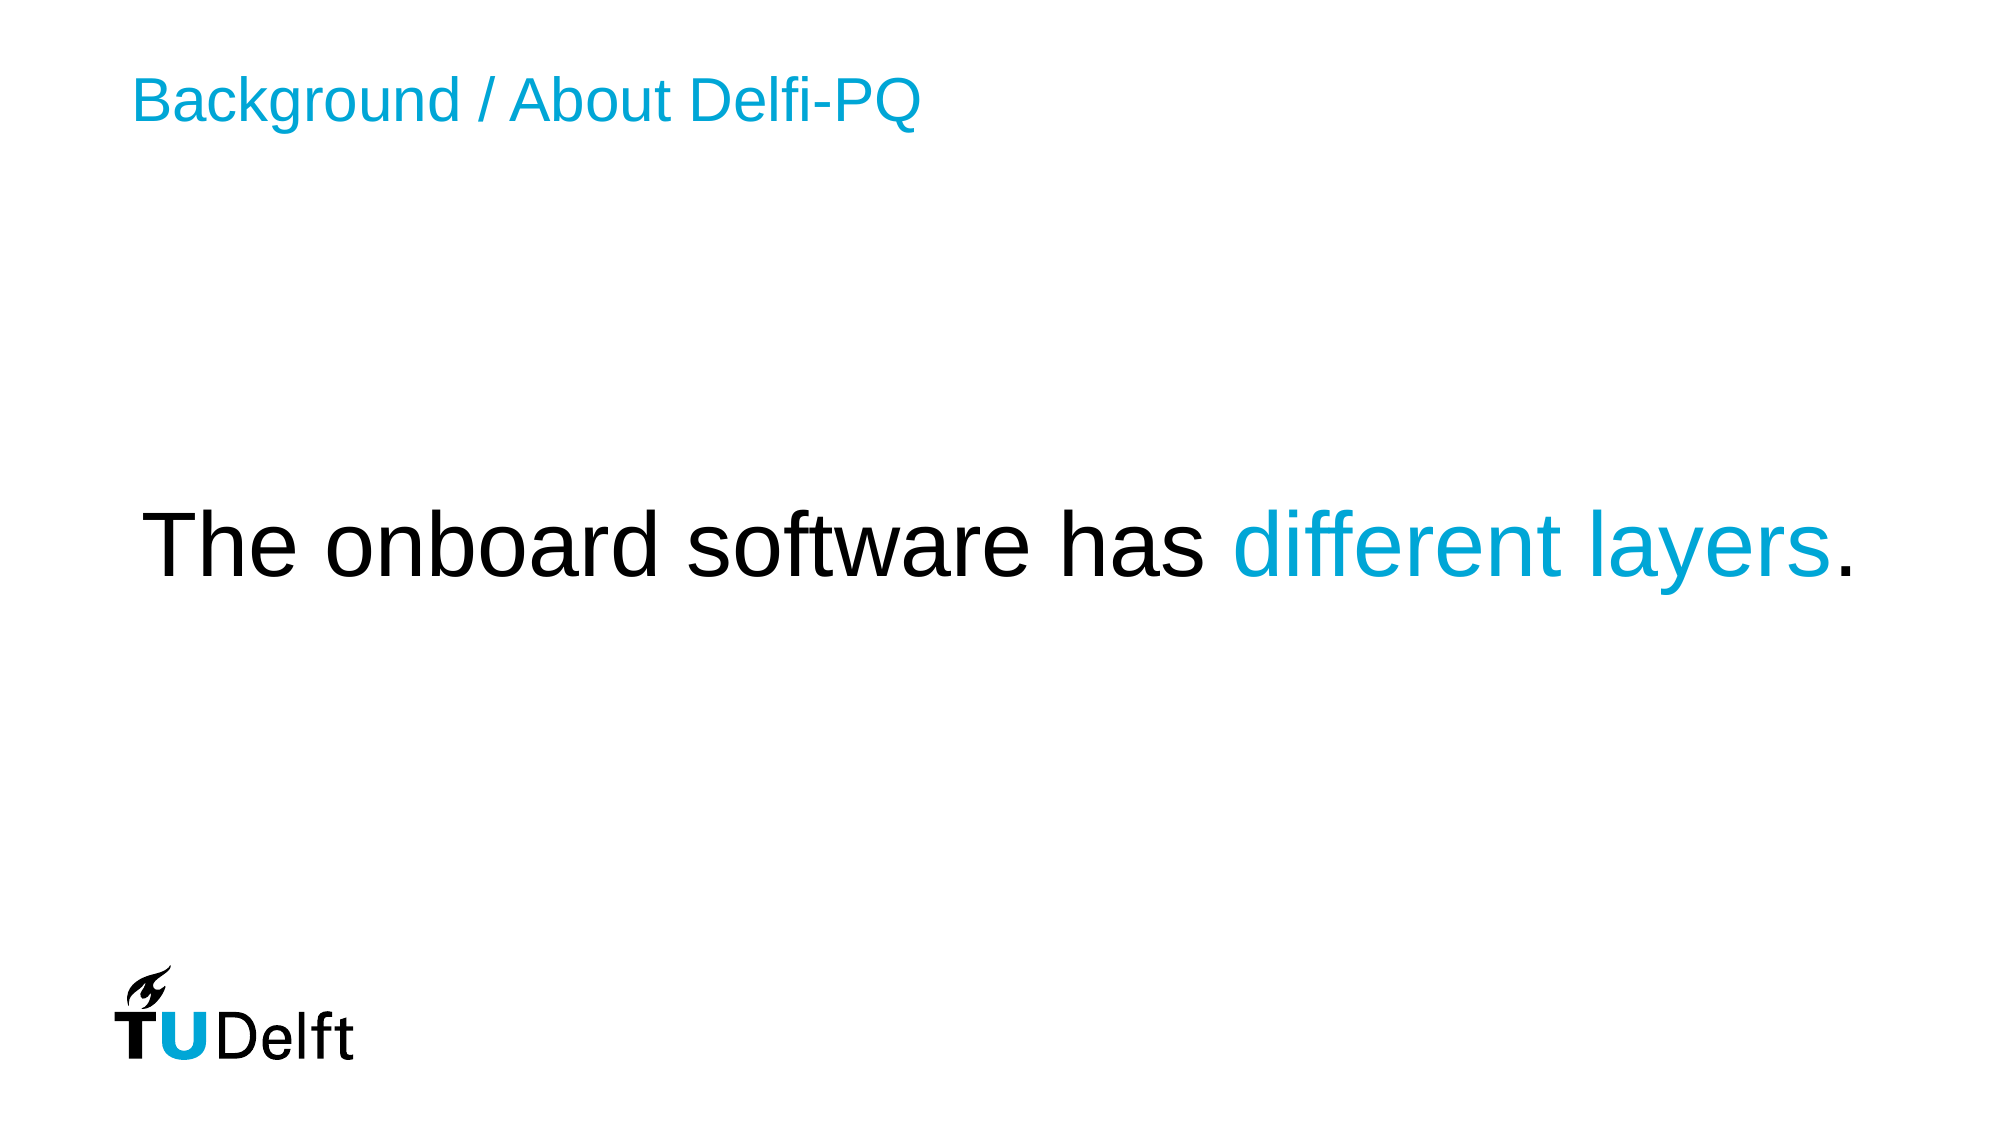

Background / About Delfi-PQ
The onboard software has different layers.